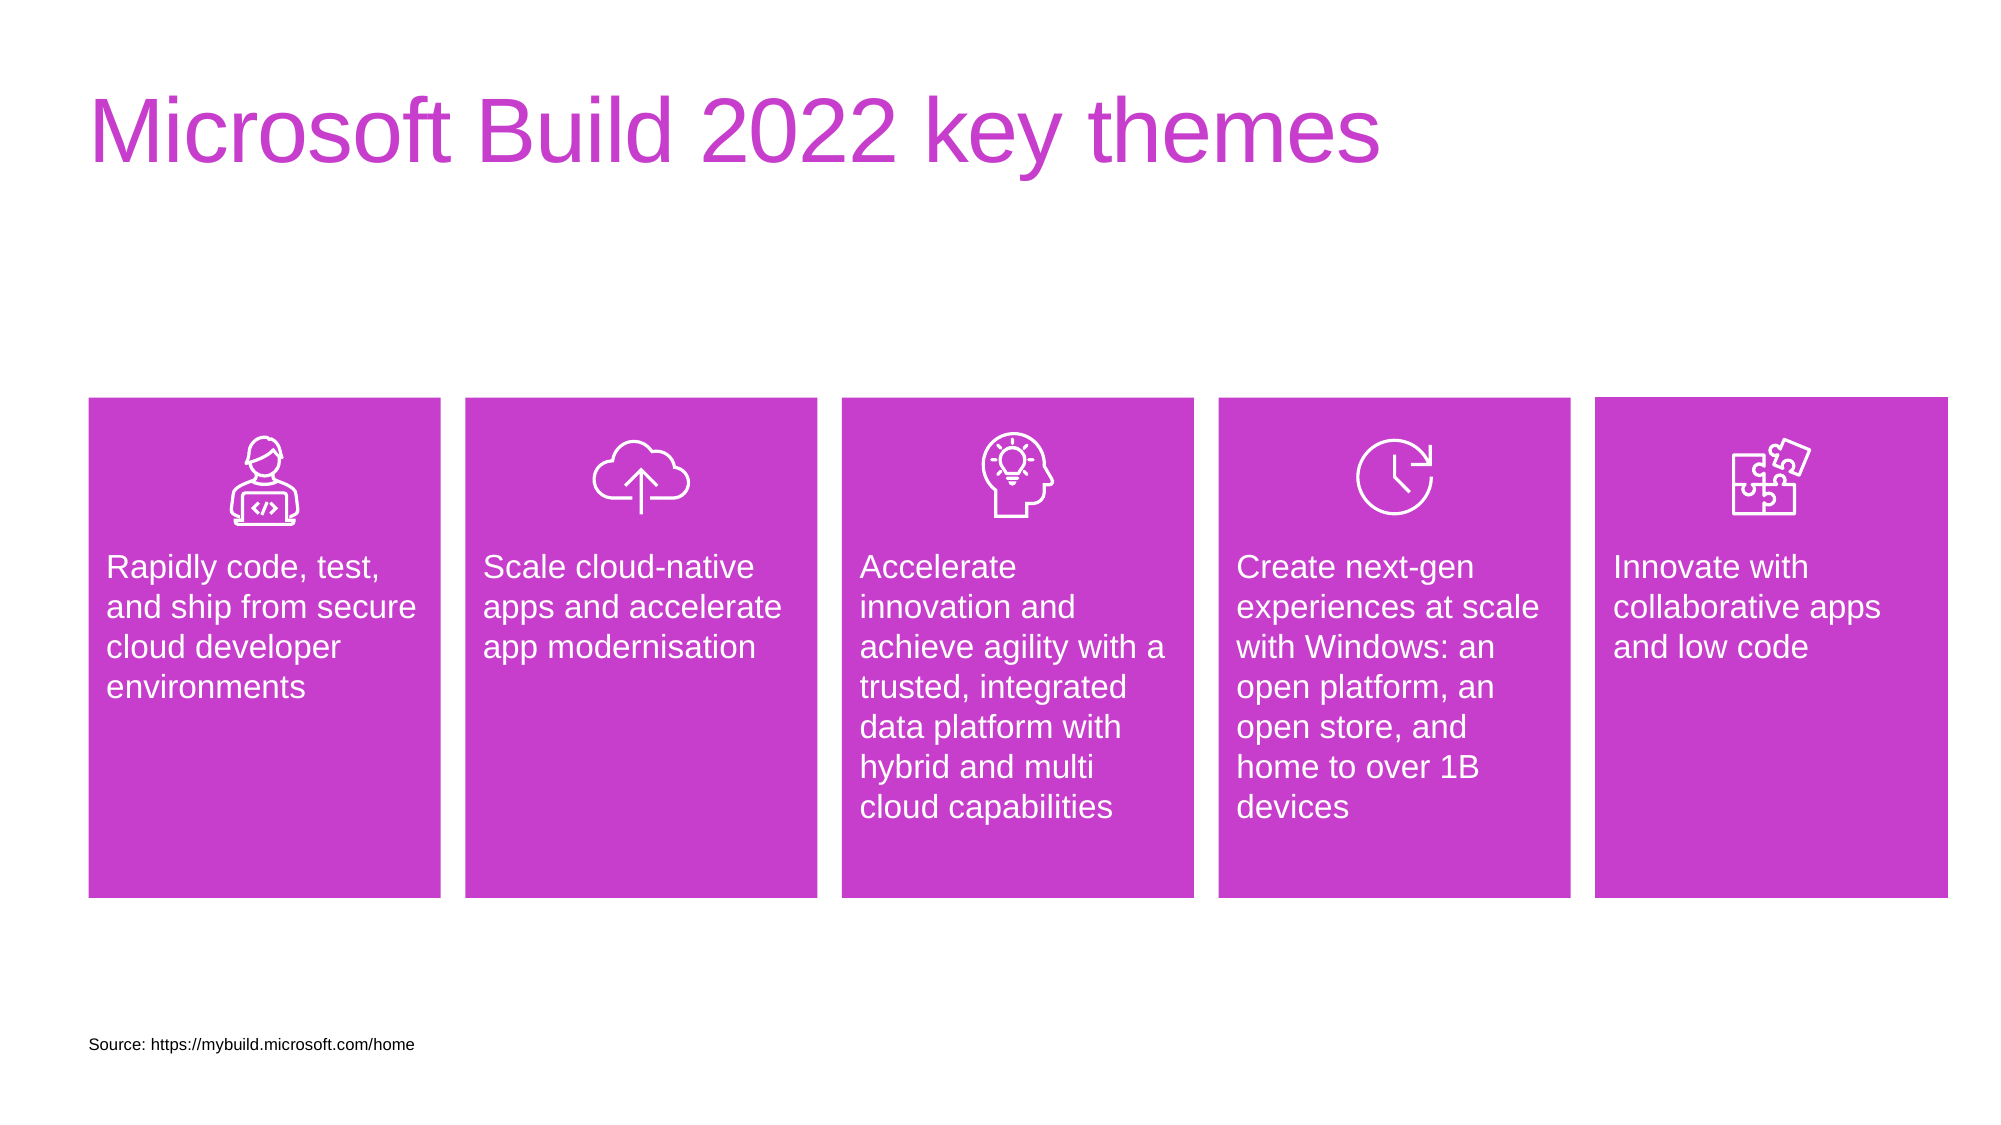

# Microsoft Build 2022 key themes
Rapidly code, test, and ship from secure cloud developer environments
Scale cloud-native apps and accelerate app modernisation

Accelerate innovation and achieve agility with a trusted, integrated data platform with hybrid and multi cloud capabilities

Create next-gen experiences at scale with Windows: an open platform, an open store, and home to over 1B devices
Innovate with collaborative apps and low code

Source: https://mybuild.microsoft.com/home